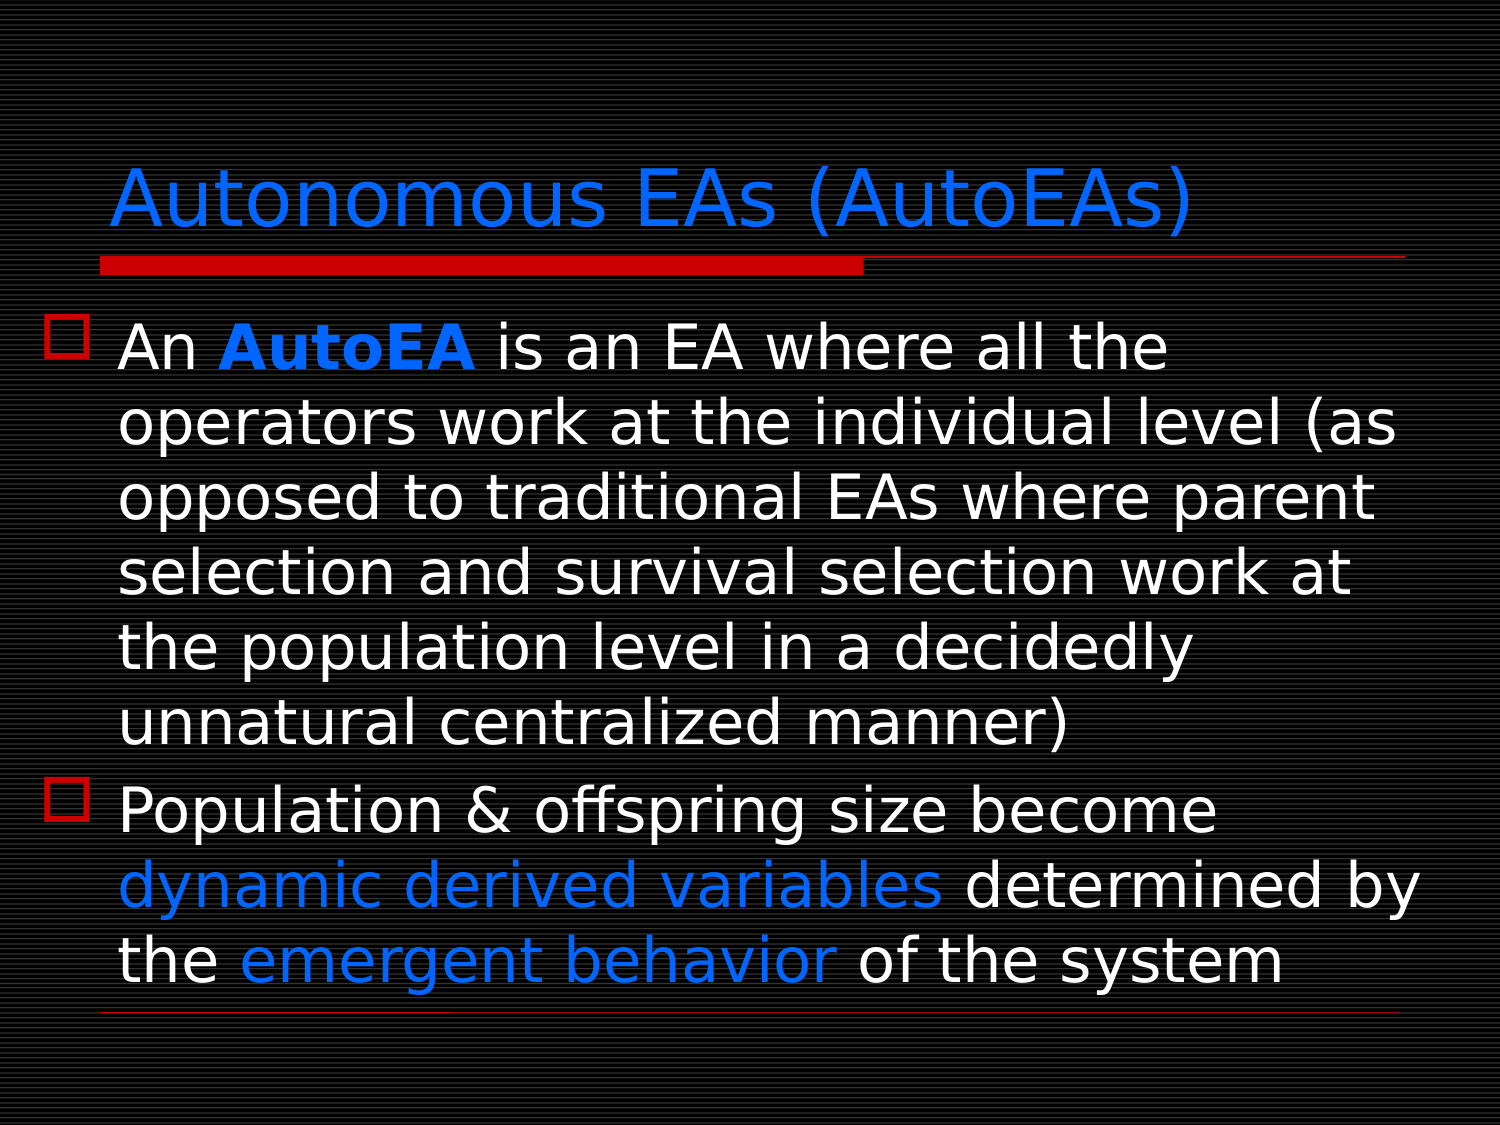

# Autonomous EAs (AutoEAs)
An AutoEA is an EA where all the operators work at the individual level (as opposed to traditional EAs where parent selection and survival selection work at the population level in a decidedly unnatural centralized manner)
Population & offspring size become dynamic derived variables determined by the emergent behavior of the system